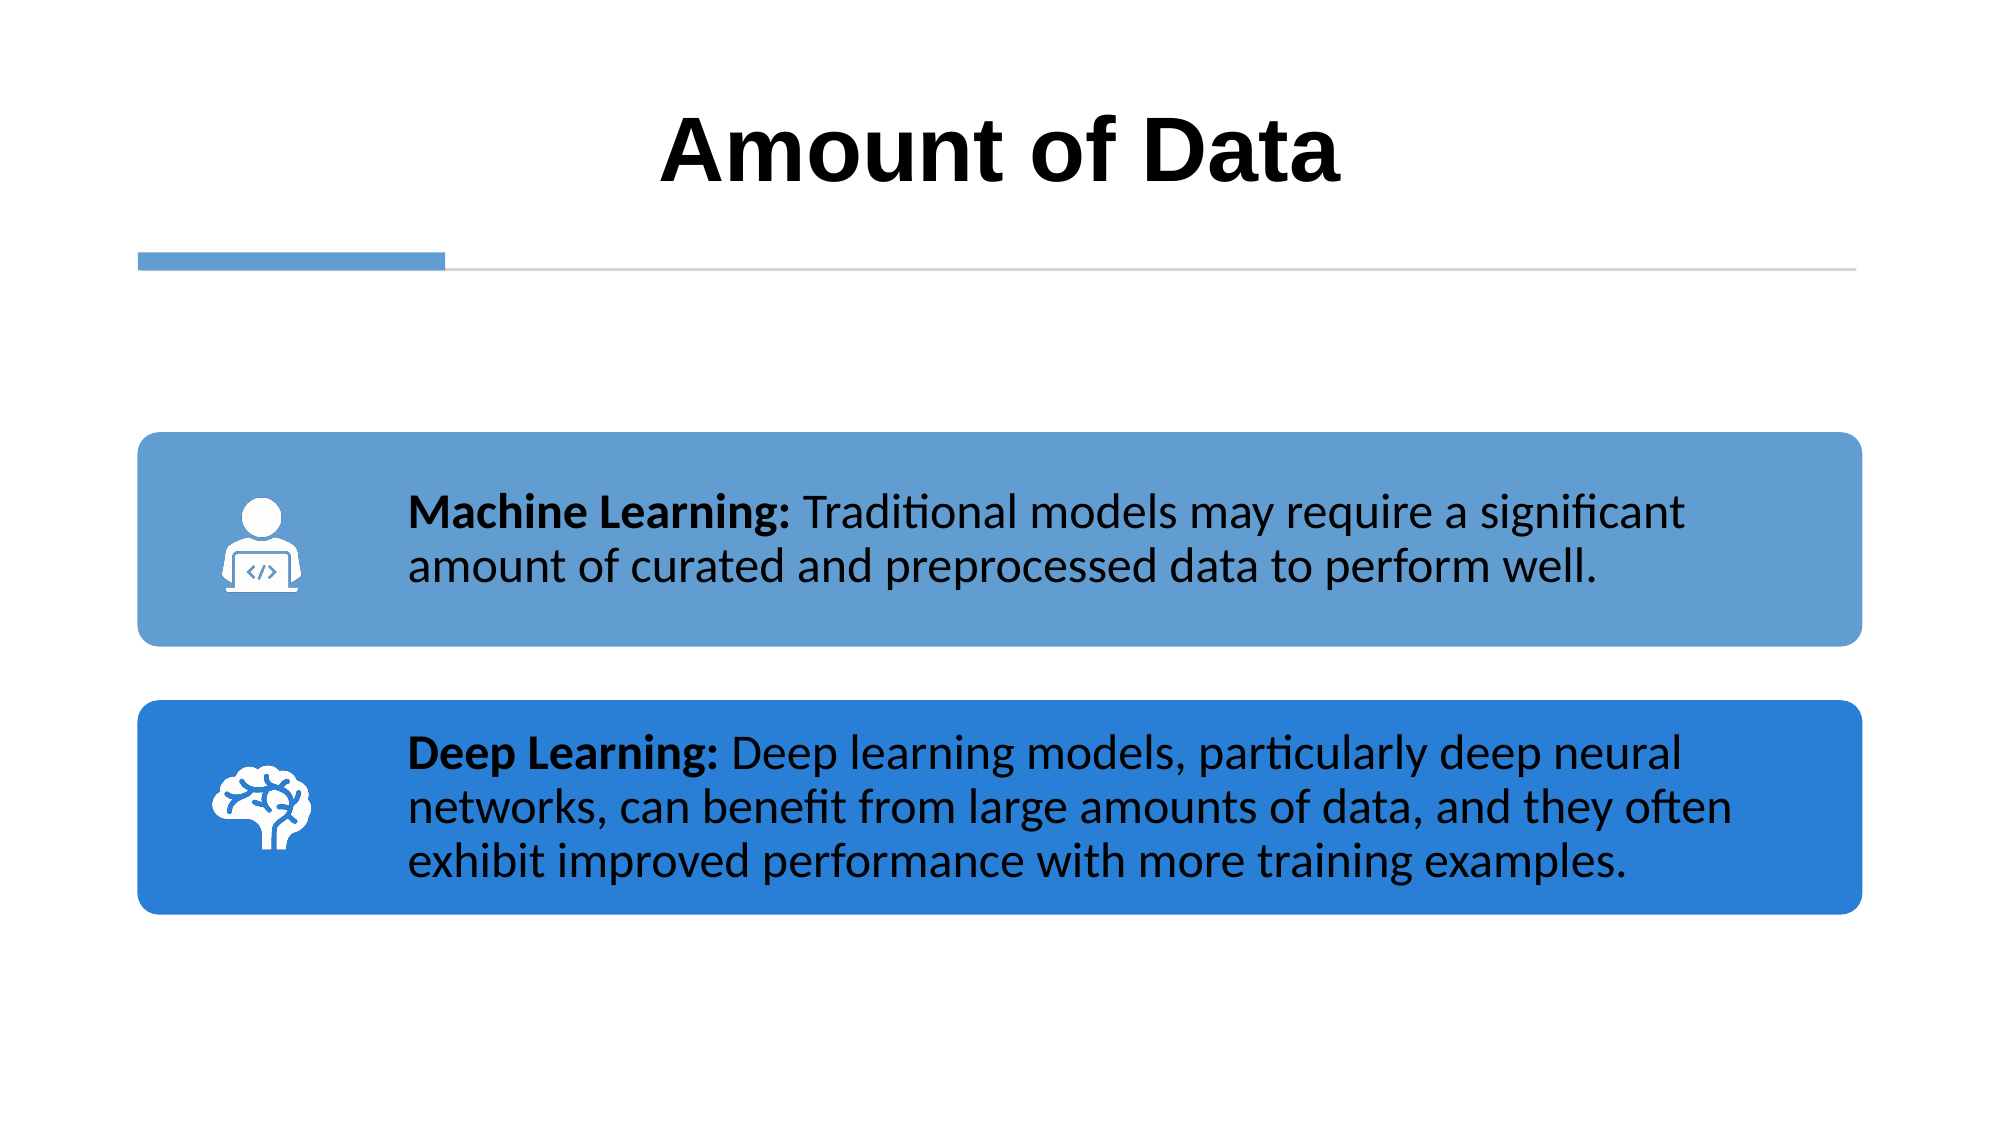

# Amount of Data

Machine Learning: Traditional models may require a significant amount of curated and preprocessed data to perform well.
Deep Learning: Deep learning models, particularly deep neural networks, can benefit from large amounts of data, and they often exhibit improved performance with more training examples.